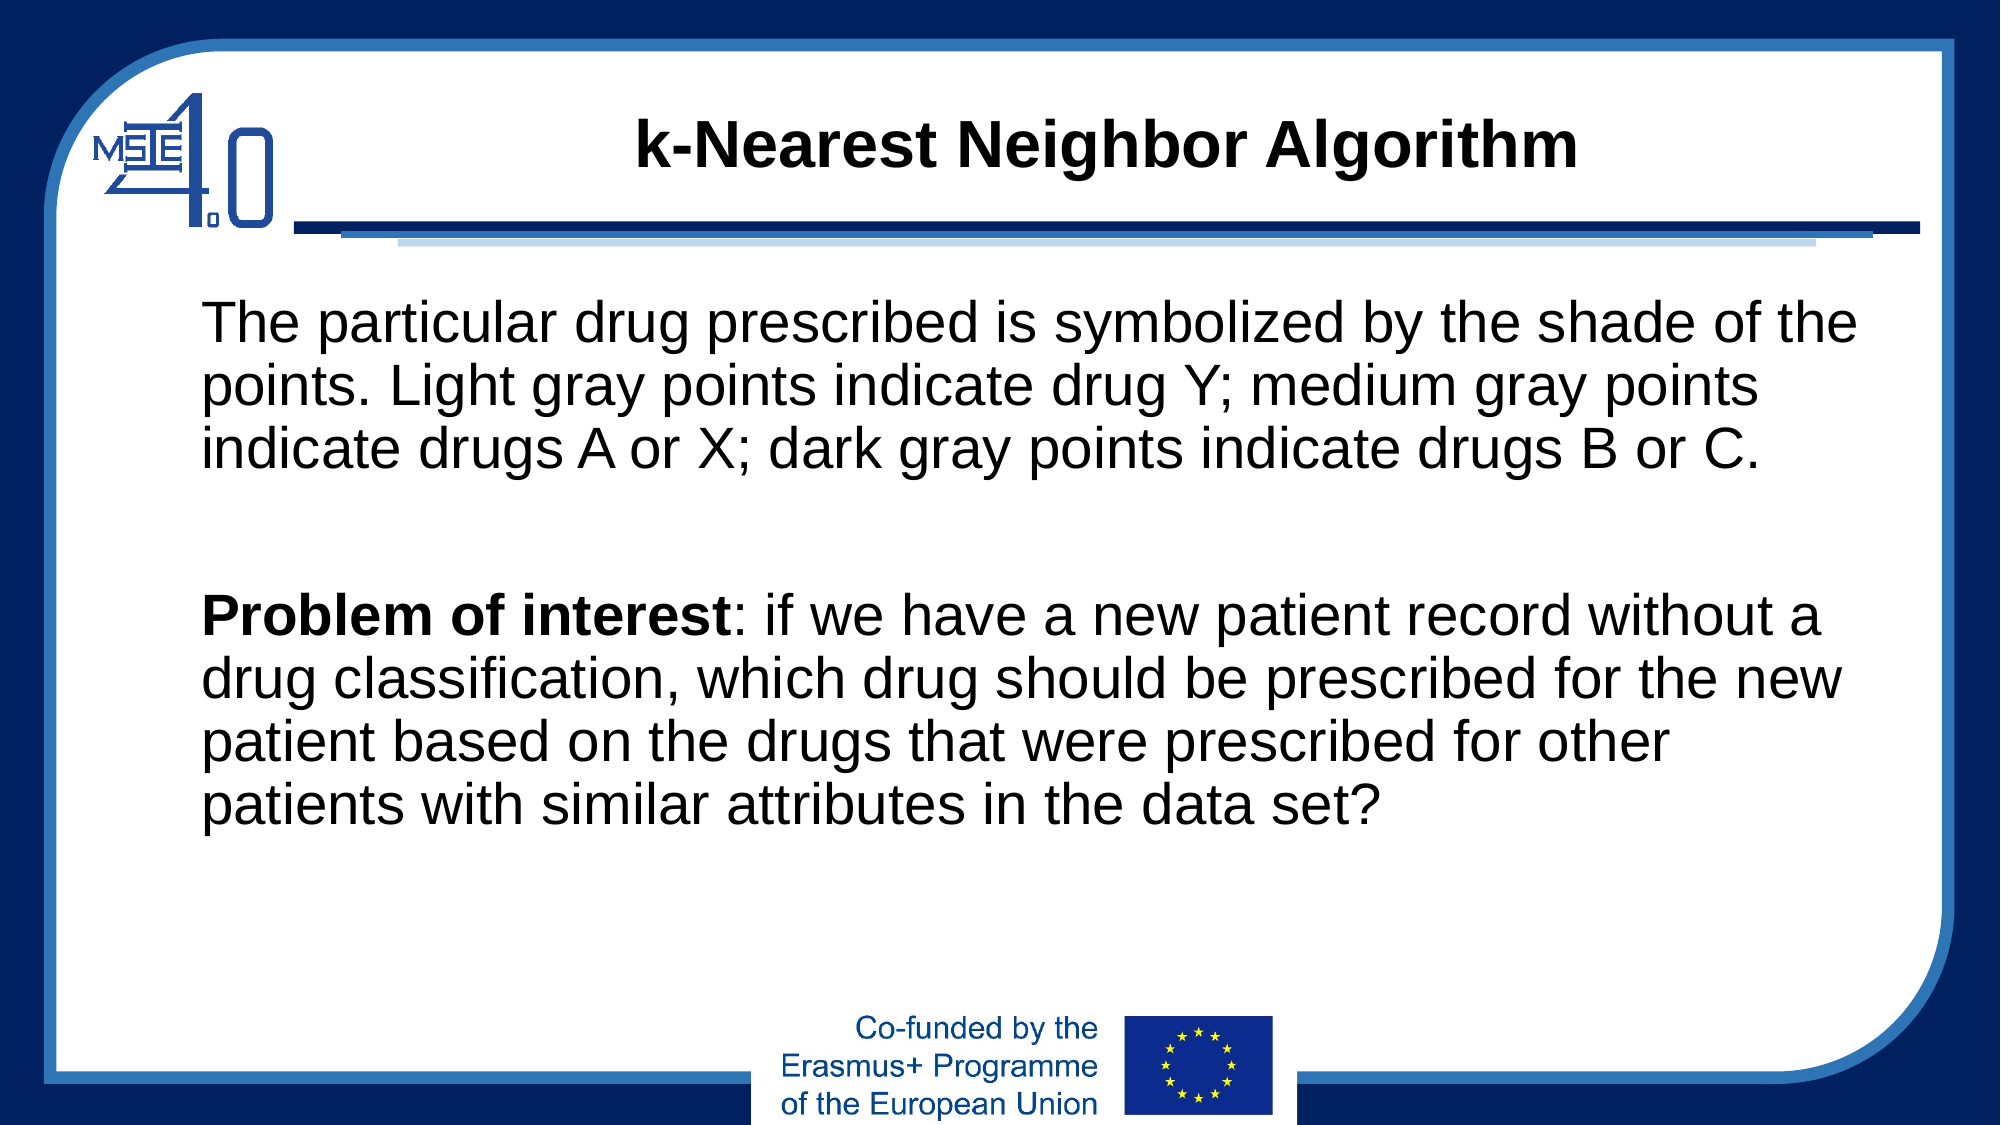

# k-Nearest Neighbor Algorithm
The particular drug prescribed is symbolized by the shade of the points. Light gray points indicate drug Y; medium gray points indicate drugs A or X; dark gray points indicate drugs B or C.

Problem of interest: if we have a new patient record without a drug classification, which drug should be prescribed for the new patient based on the drugs that were prescribed for other patients with similar attributes in the data set?